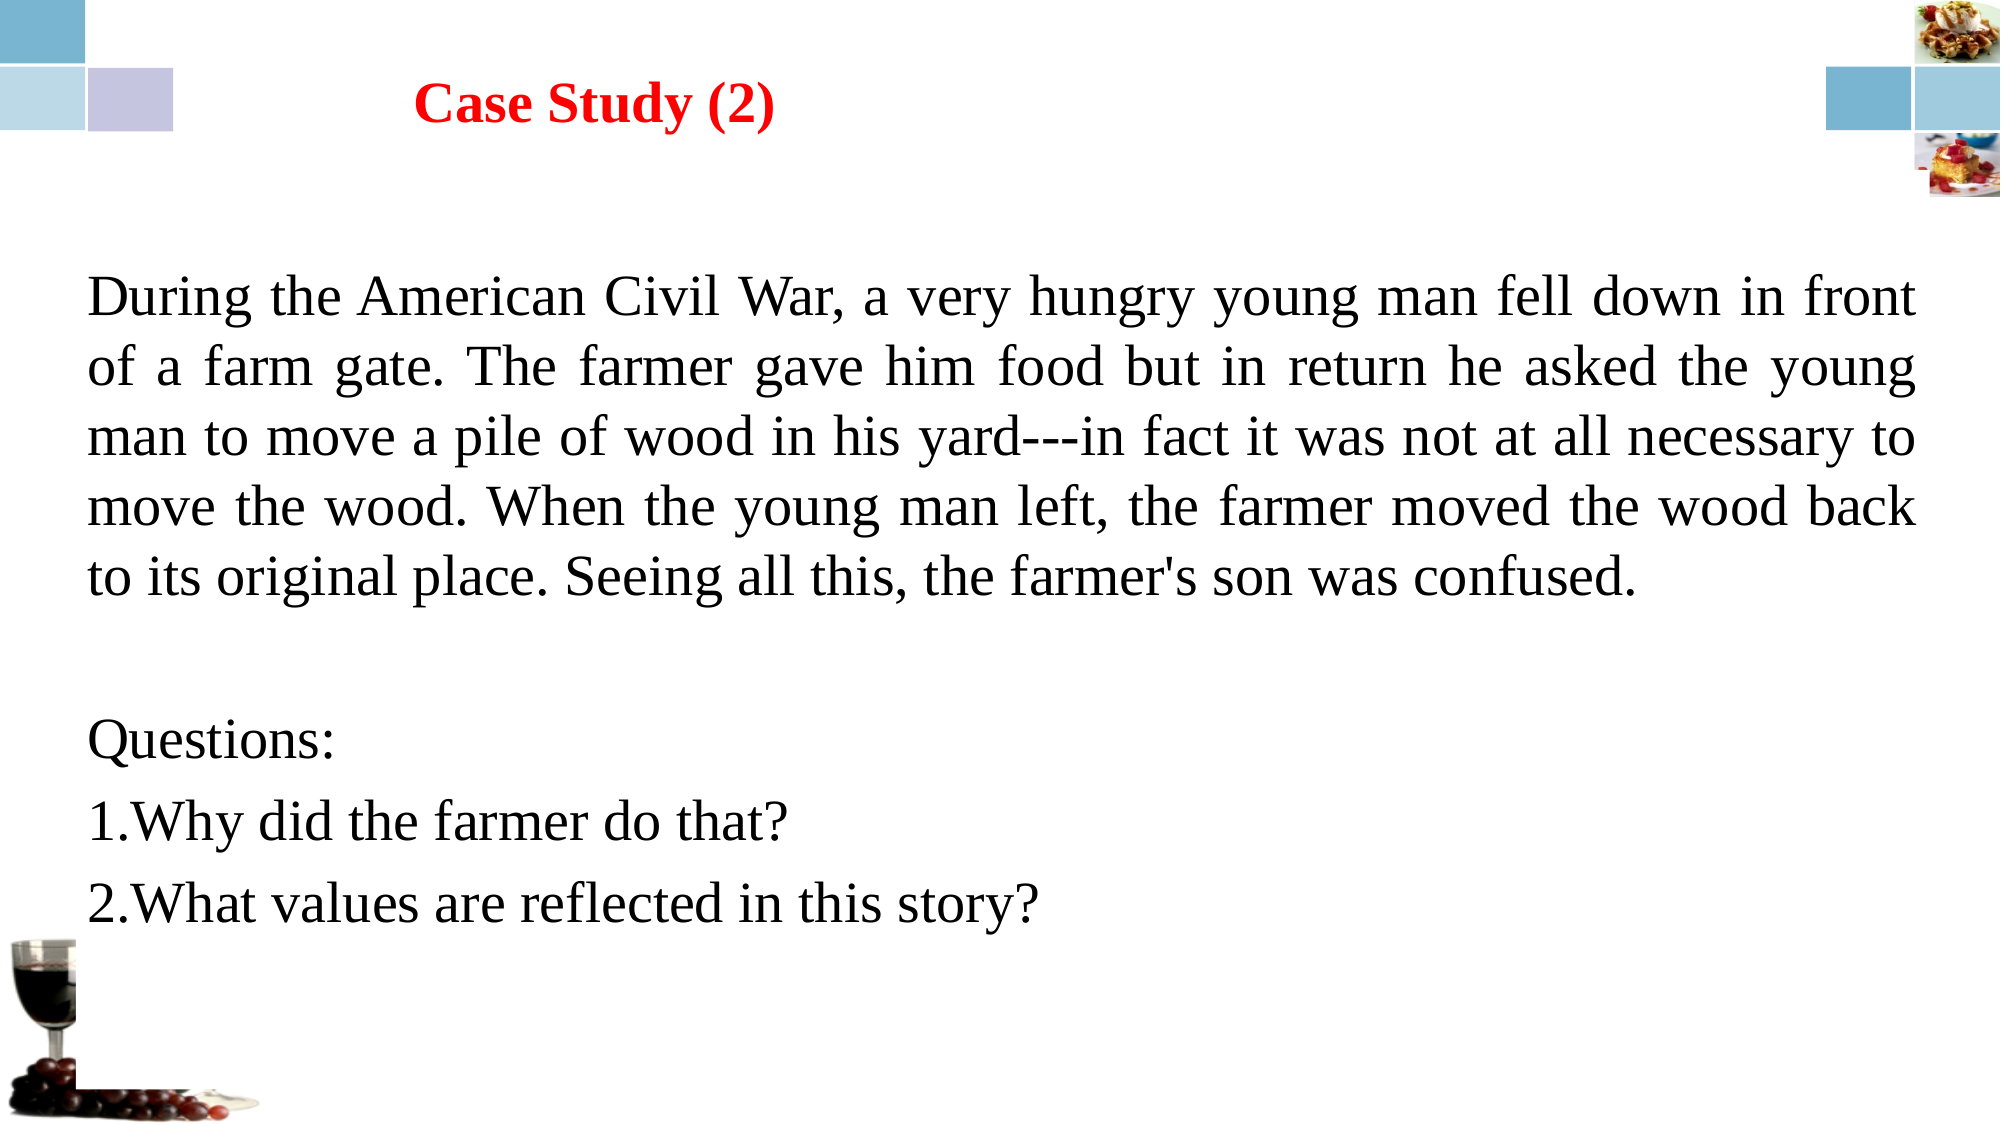

Case Study (2)

During the American Civil War, a very hungry young man fell down in front of a farm gate. The farmer gave him food but in return he asked the young man to move a pile of wood in his yard---in fact it was not at all necessary to move the wood. When the young man left, the farmer moved the wood back to its original place. Seeing all this, the farmer's son was confused.

Questions:
1.Why did the farmer do that?
2.What values are reflected in this story?